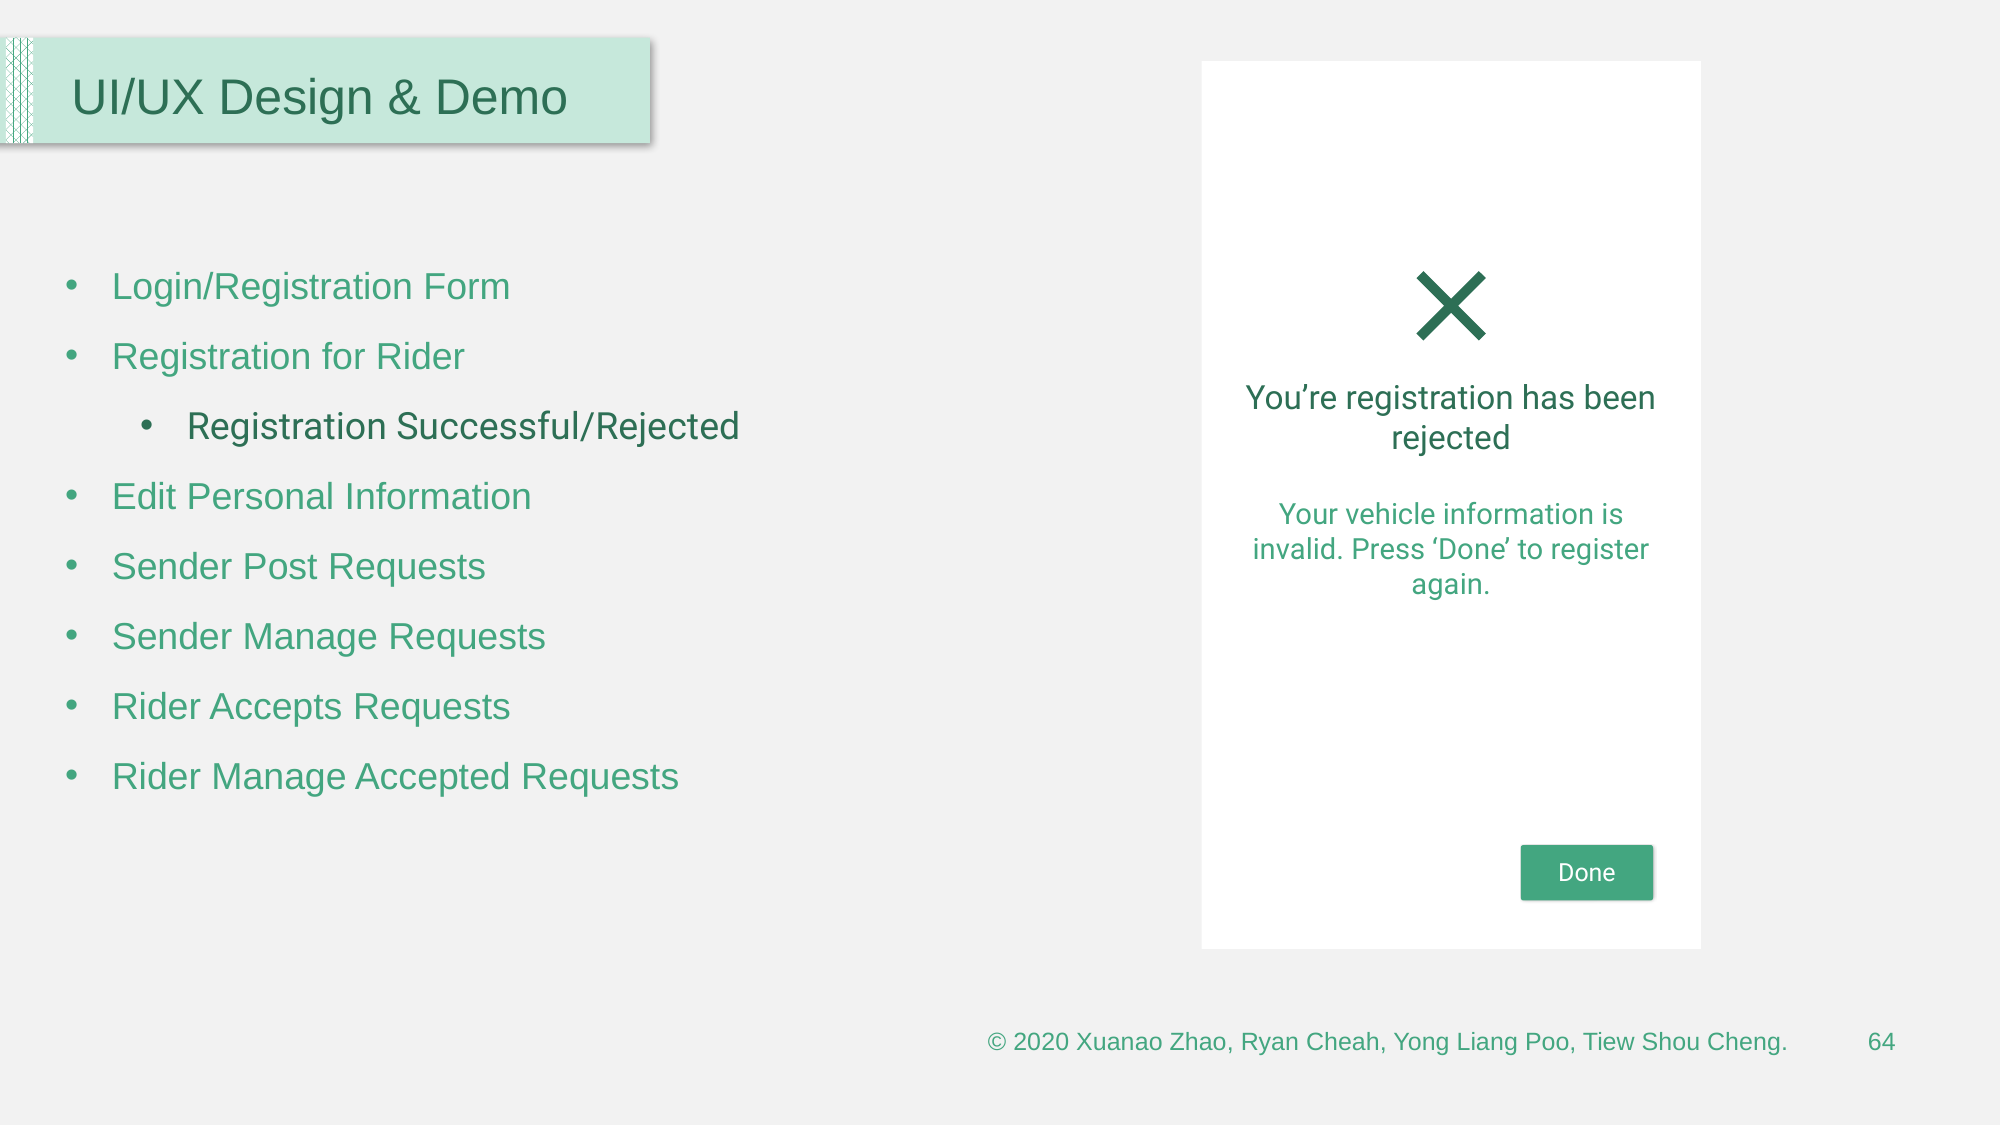

UI/UX Design & Demo

Login/Registration Form
Registration for Rider
Registration Successful/Rejected
Edit Personal Information
Sender Post Requests
Sender Manage Requests
Rider Accepts Requests
Rider Manage Accepted Requests
You’re registration has been rejected
Your vehicle information is invalid. Press ‘Done’ to register again.

Done
© 2020 Xuanao Zhao, Ryan Cheah, Yong Liang Poo, Tiew Shou Cheng.
64